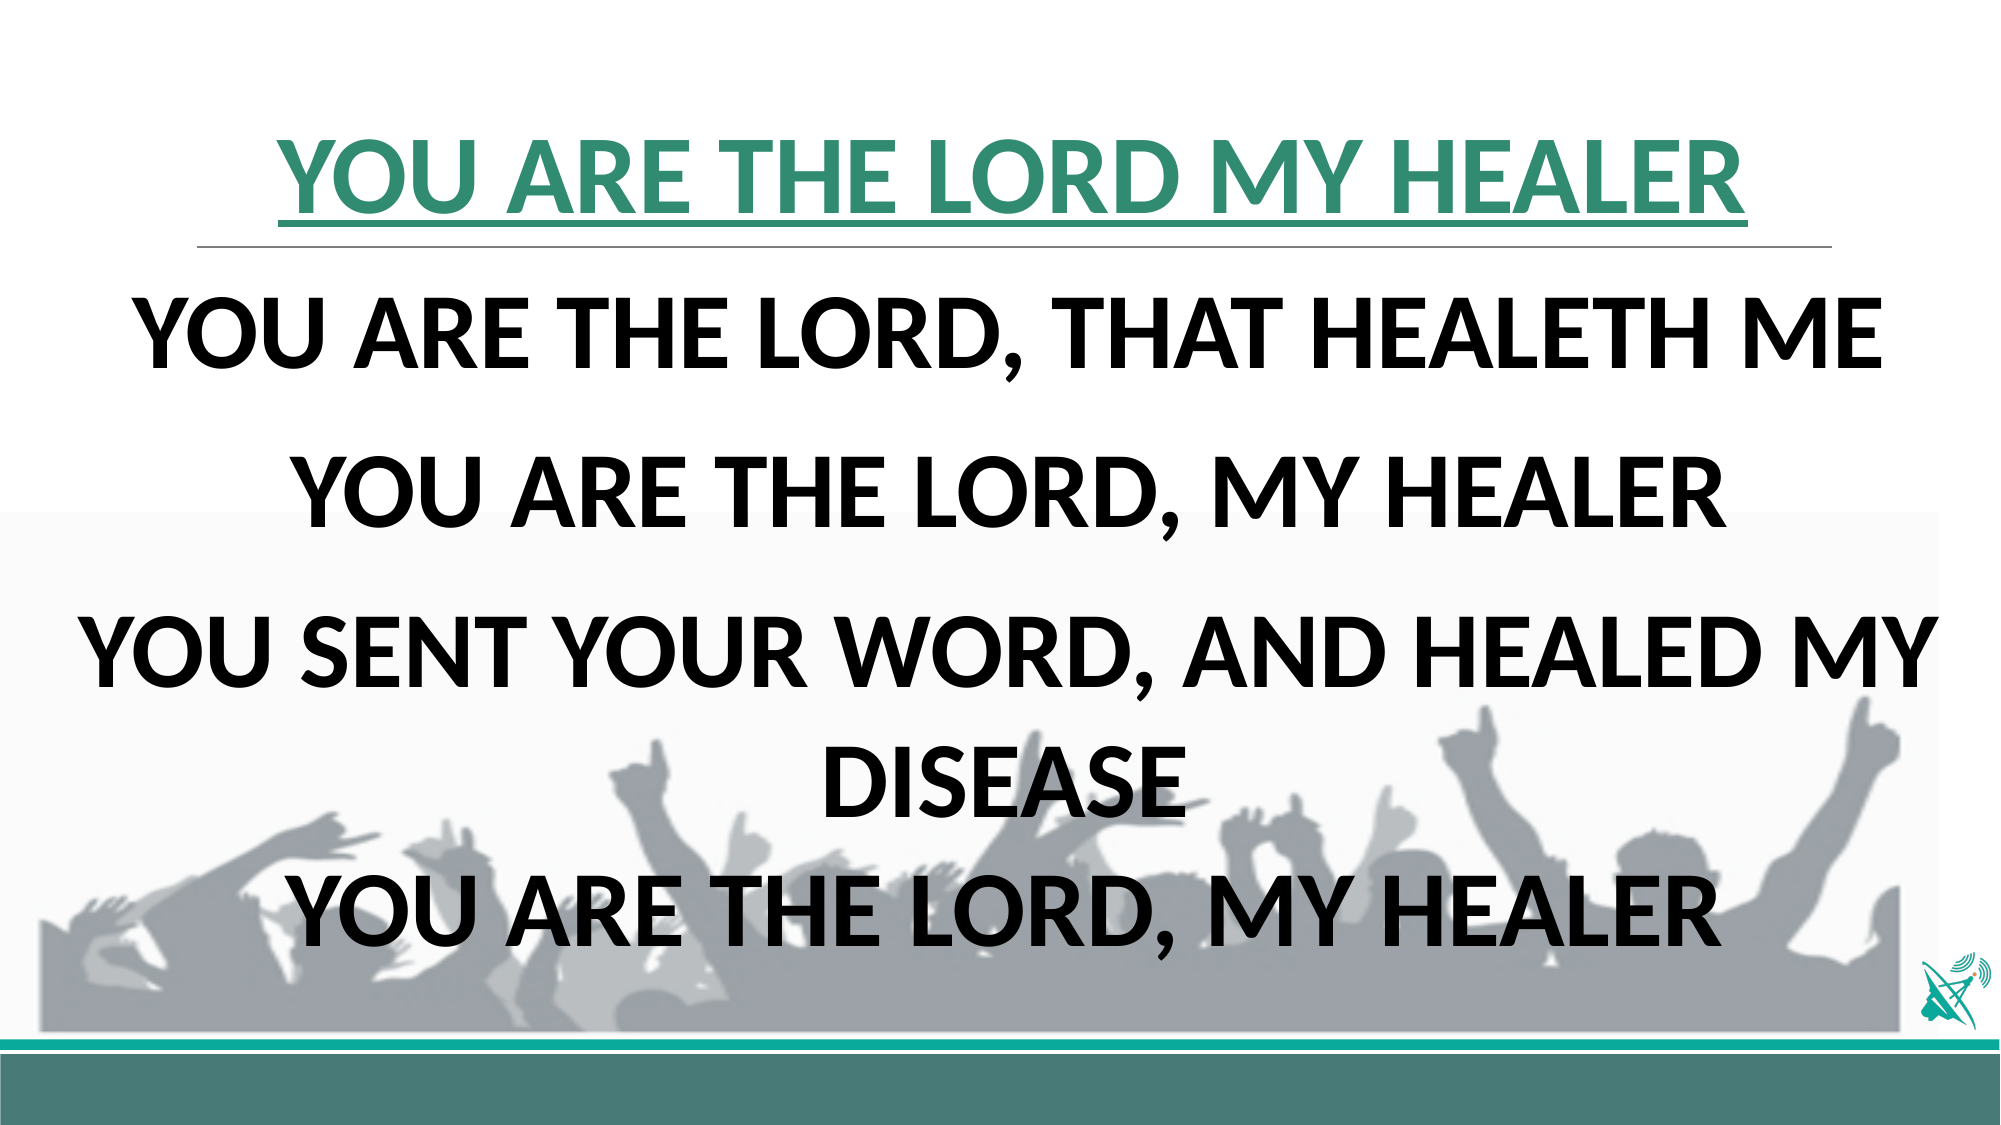

# YOU ARE THE LORD MY HEALER
YOU ARE THE LORD, THAT HEALETH ME
YOU ARE THE LORD, MY HEALER
YOU SENT YOUR WORD, AND HEALED MY DISEASE
YOU ARE THE LORD, MY HEALER